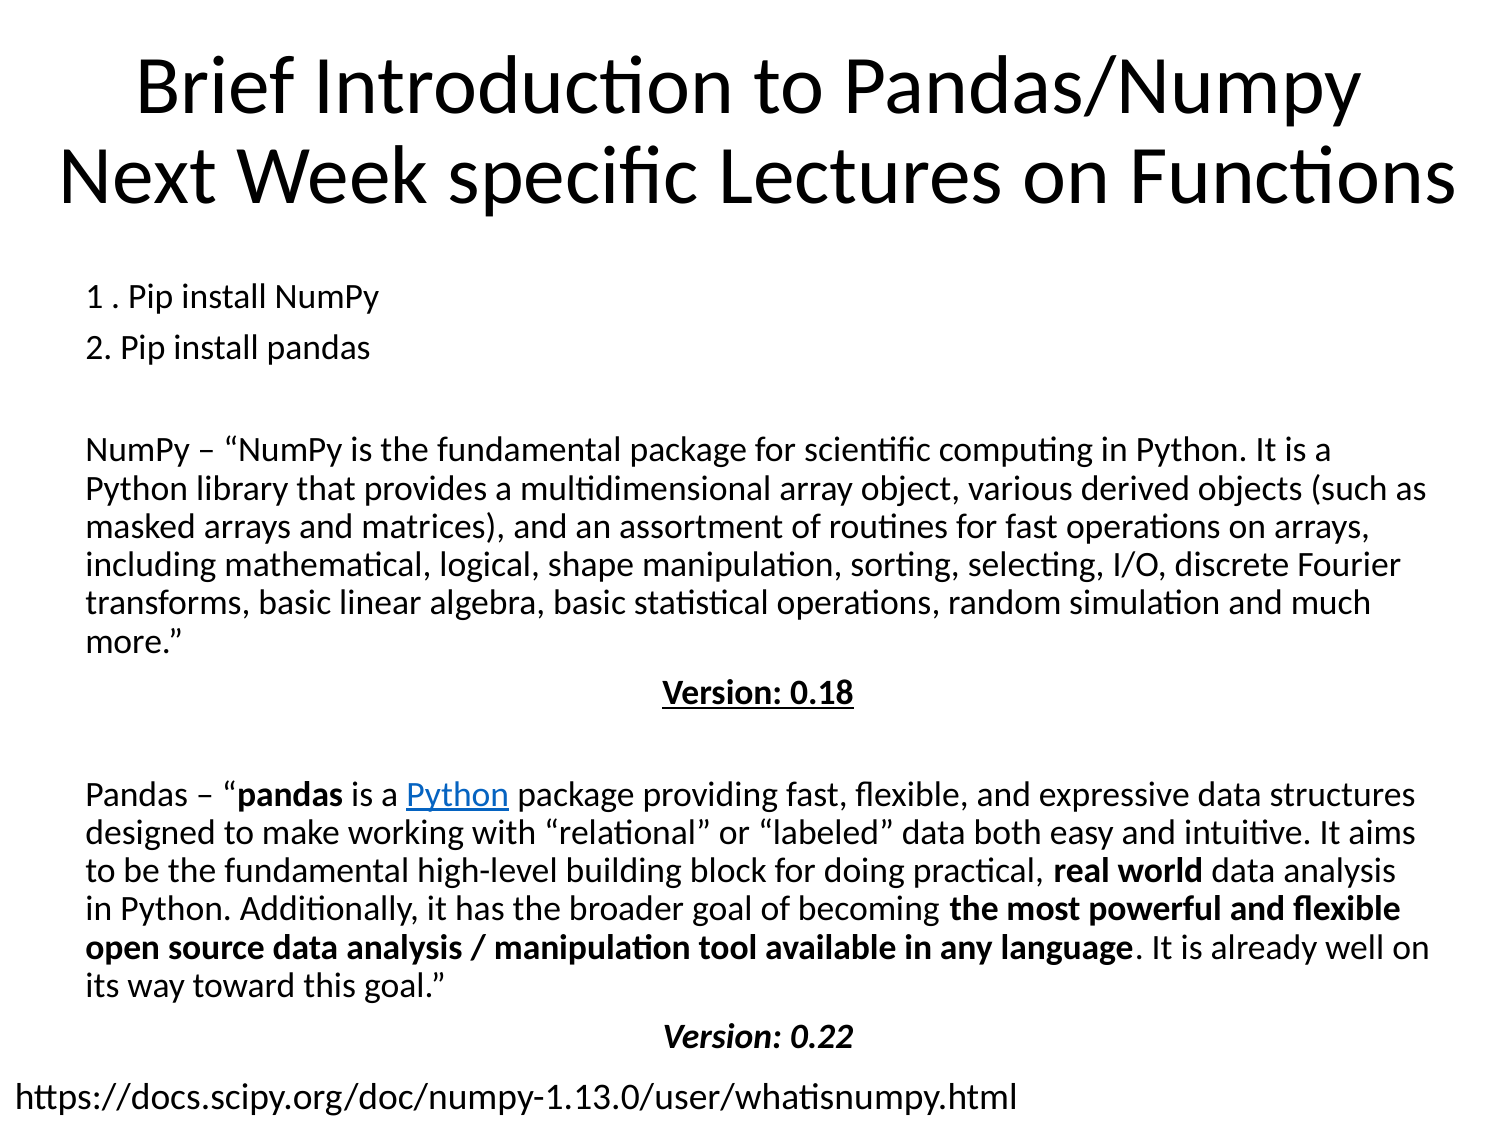

# Brief Introduction to Pandas/Numpy Next Week specific Lectures on Functions
1 . Pip install NumPy
2. Pip install pandas

NumPy – “NumPy is the fundamental package for scientific computing in Python. It is a Python library that provides a multidimensional array object, various derived objects (such as masked arrays and matrices), and an assortment of routines for fast operations on arrays, including mathematical, logical, shape manipulation, sorting, selecting, I/O, discrete Fourier transforms, basic linear algebra, basic statistical operations, random simulation and much more.”
Version: 0.18

Pandas – “pandas is a Python package providing fast, flexible, and expressive data structures designed to make working with “relational” or “labeled” data both easy and intuitive. It aims to be the fundamental high-level building block for doing practical, real world data analysis in Python. Additionally, it has the broader goal of becoming the most powerful and flexible open source data analysis / manipulation tool available in any language. It is already well on its way toward this goal.”
Version: 0.22
https://docs.scipy.org/doc/numpy-1.13.0/user/whatisnumpy.html